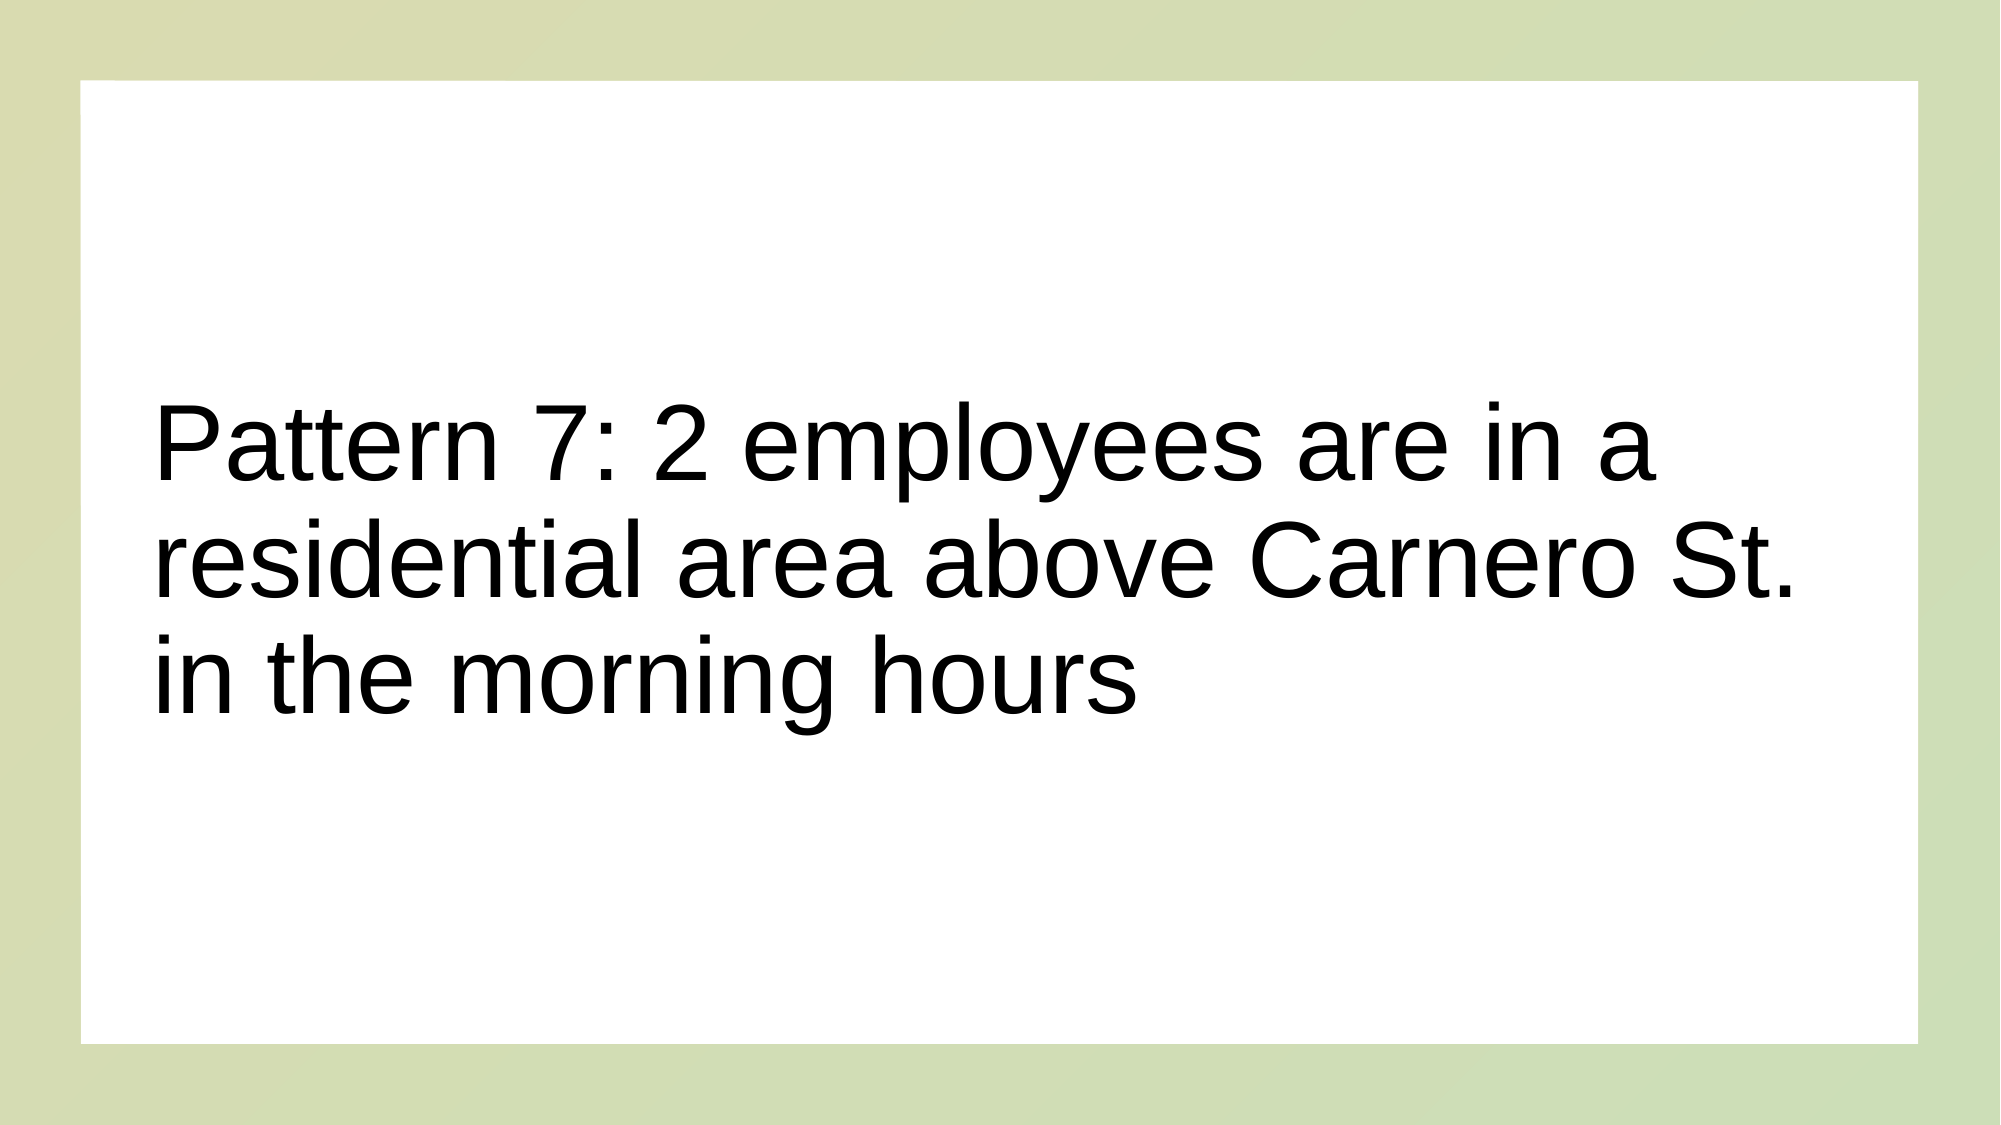

# Pattern 7: 2 employees are in a residential area above Carnero St. in the morning hours